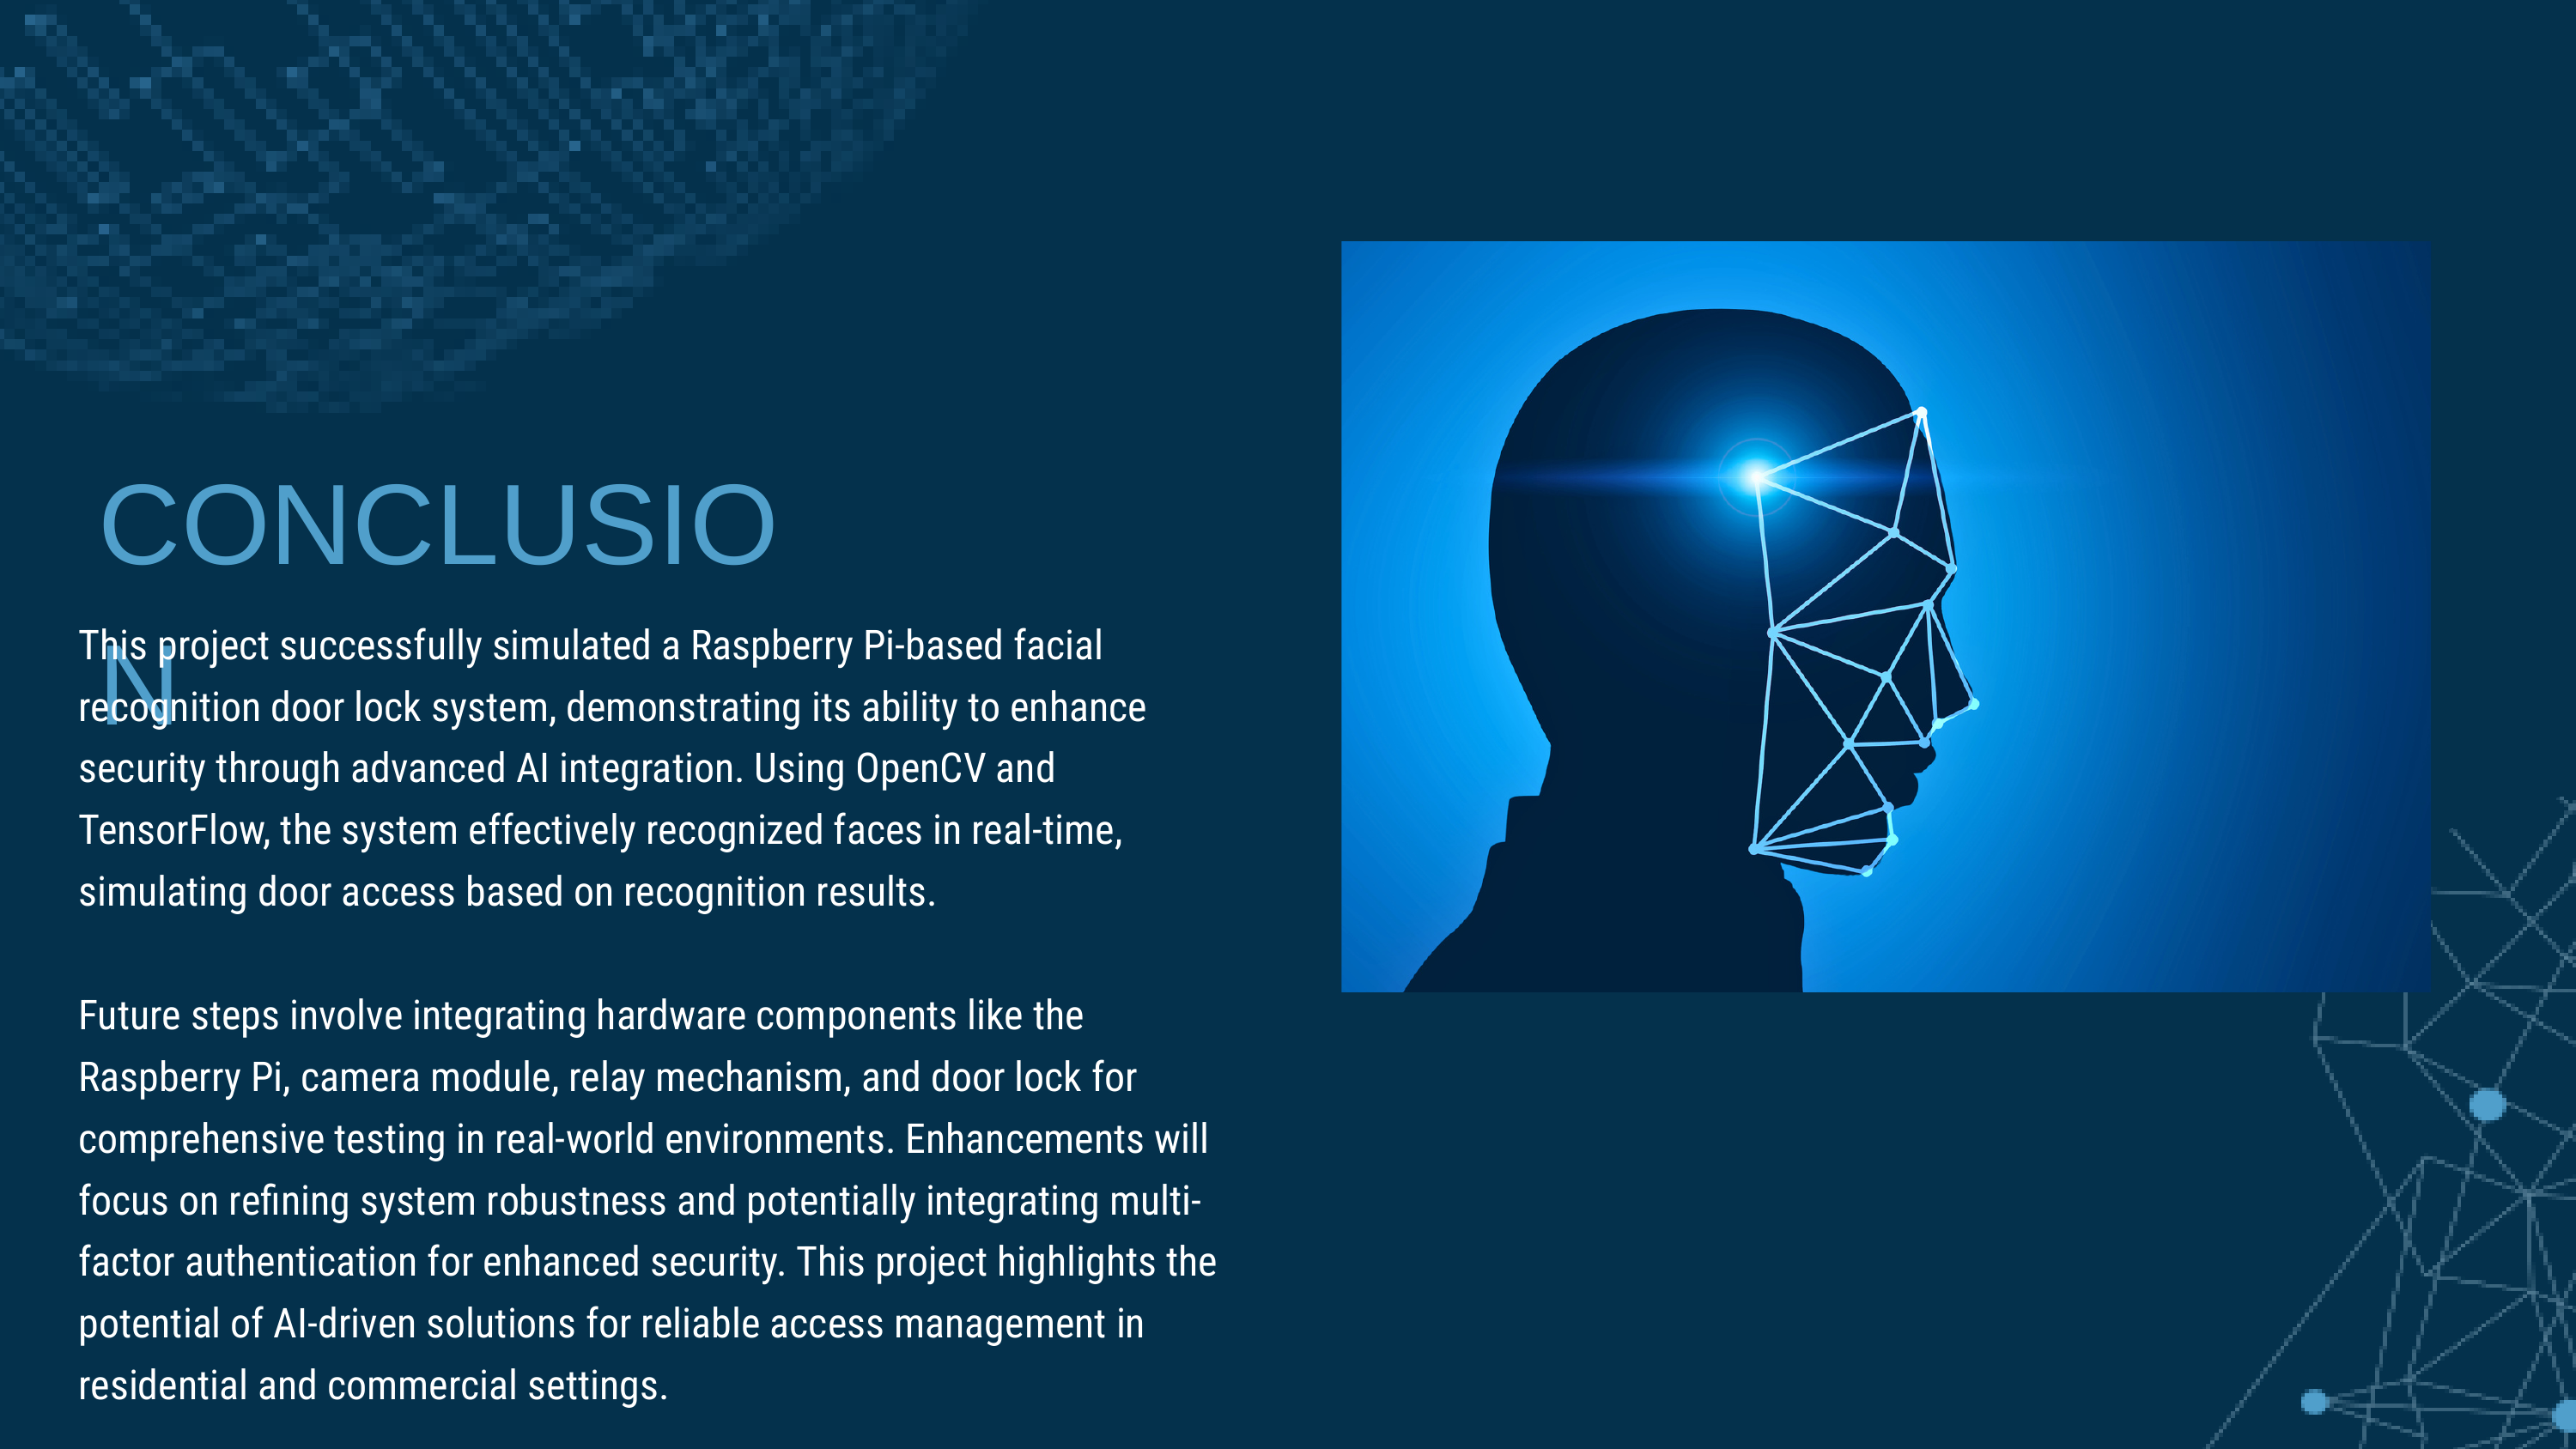

CONCLUSION
This project successfully simulated a Raspberry Pi-based facial recognition door lock system, demonstrating its ability to enhance security through advanced AI integration. Using OpenCV and TensorFlow, the system effectively recognized faces in real-time, simulating door access based on recognition results.

Future steps involve integrating hardware components like the Raspberry Pi, camera module, relay mechanism, and door lock for comprehensive testing in real-world environments. Enhancements will focus on refining system robustness and potentially integrating multi-factor authentication for enhanced security. This project highlights the potential of AI-driven solutions for reliable access management in residential and commercial settings.